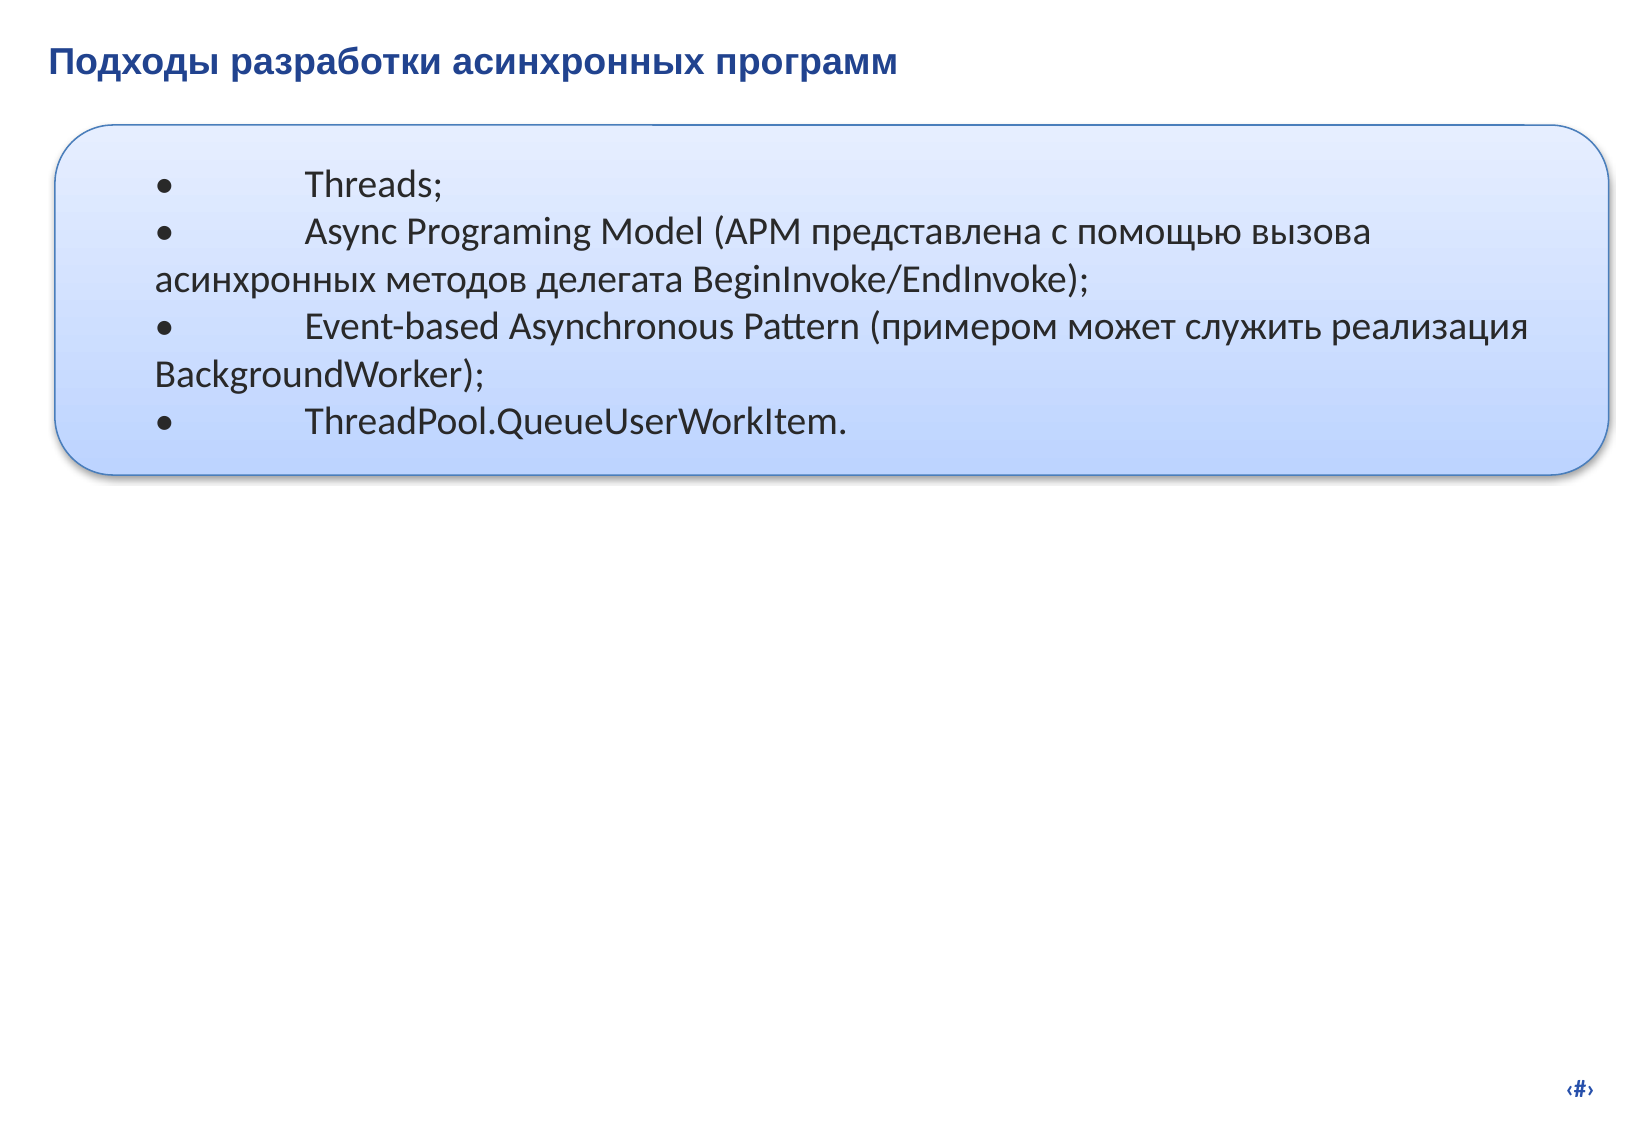

# Подходы разработки асинхронных программ

	•	Threads;
	•	Async Programing Model (APM представлена с помощью вызова асинхронных методов делегата BeginInvoke/EndInvoke);
	•	Event-based Asynchronous Pattern (примером может служить реализация BackgroundWorker);
	•	ThreadPool.QueueUserWorkItem.